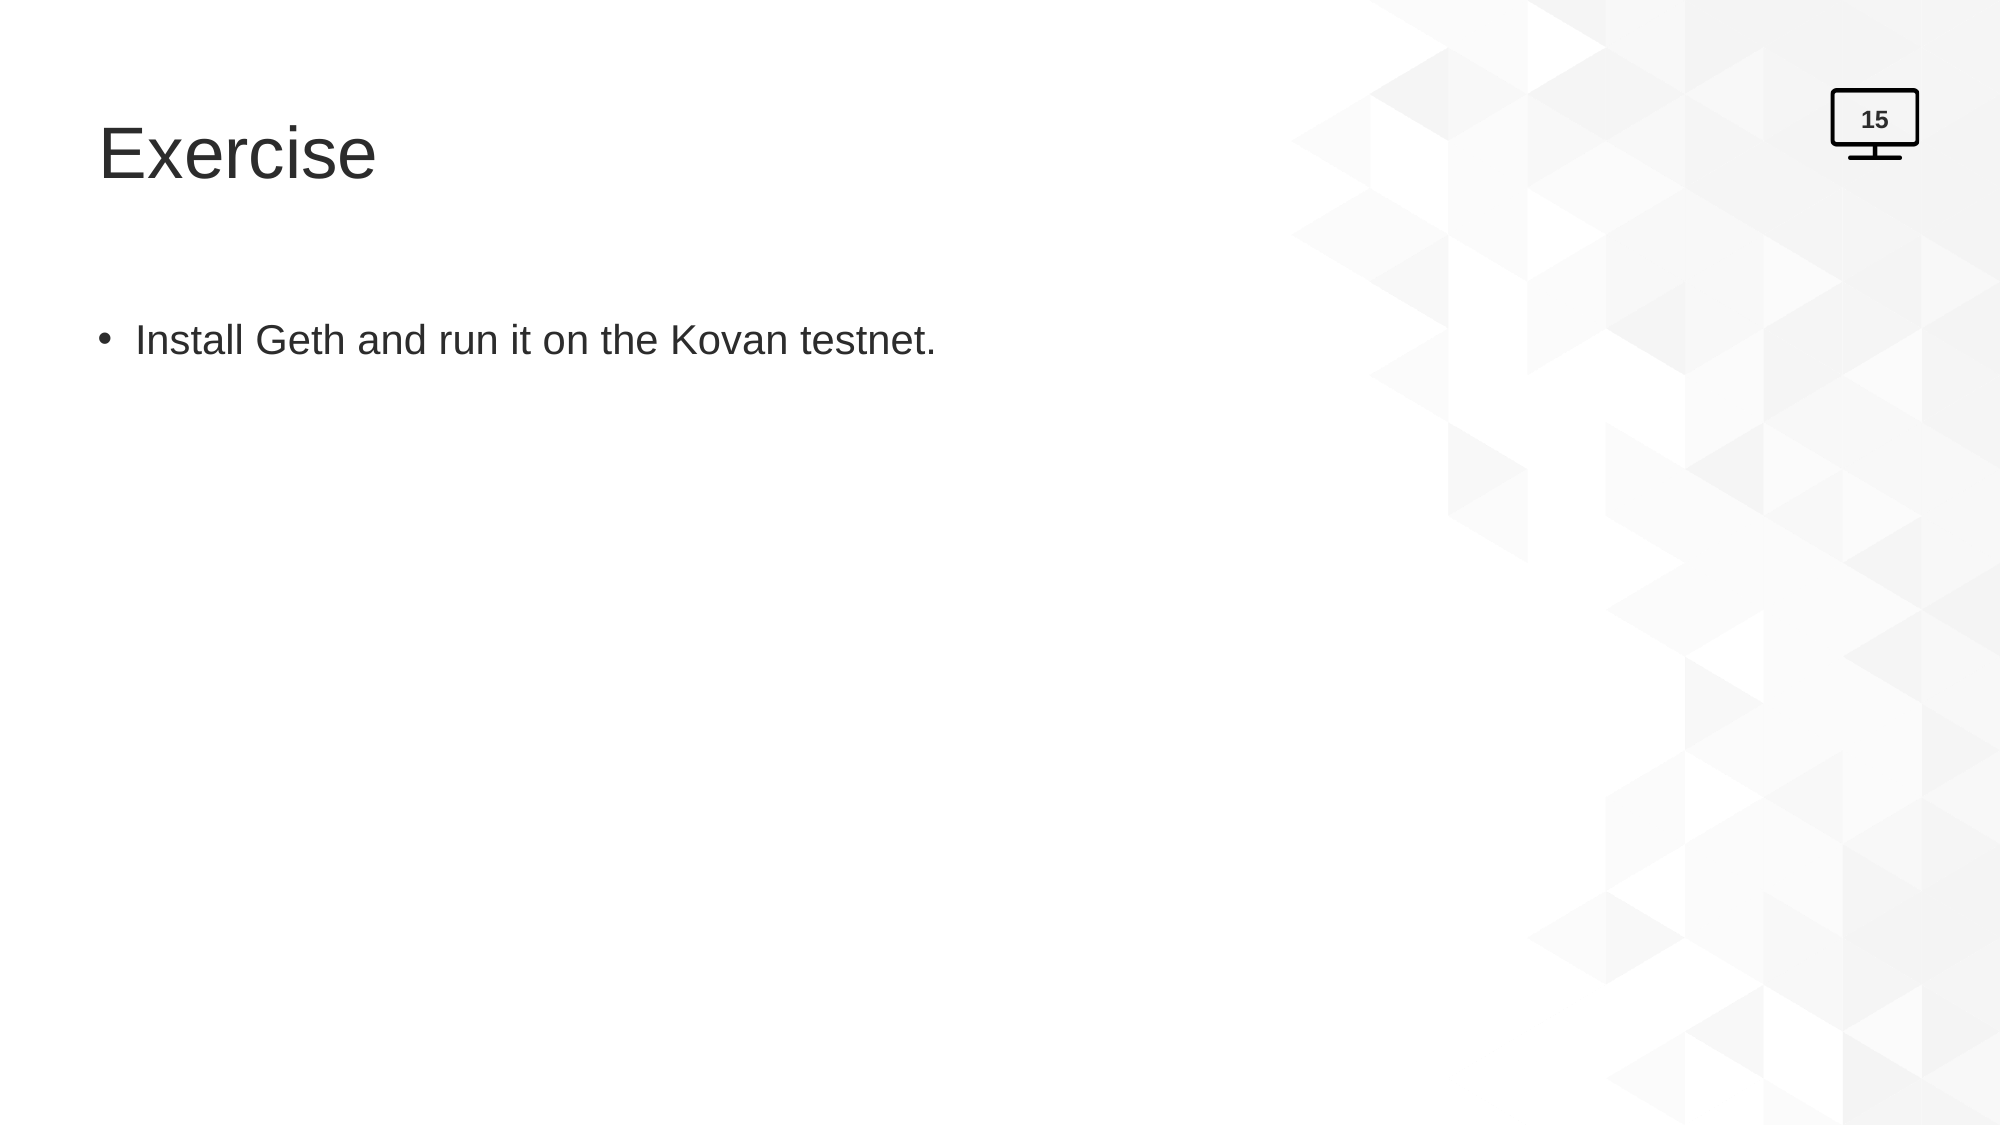

# Exercise
15
Install Geth and run it on the Kovan testnet.